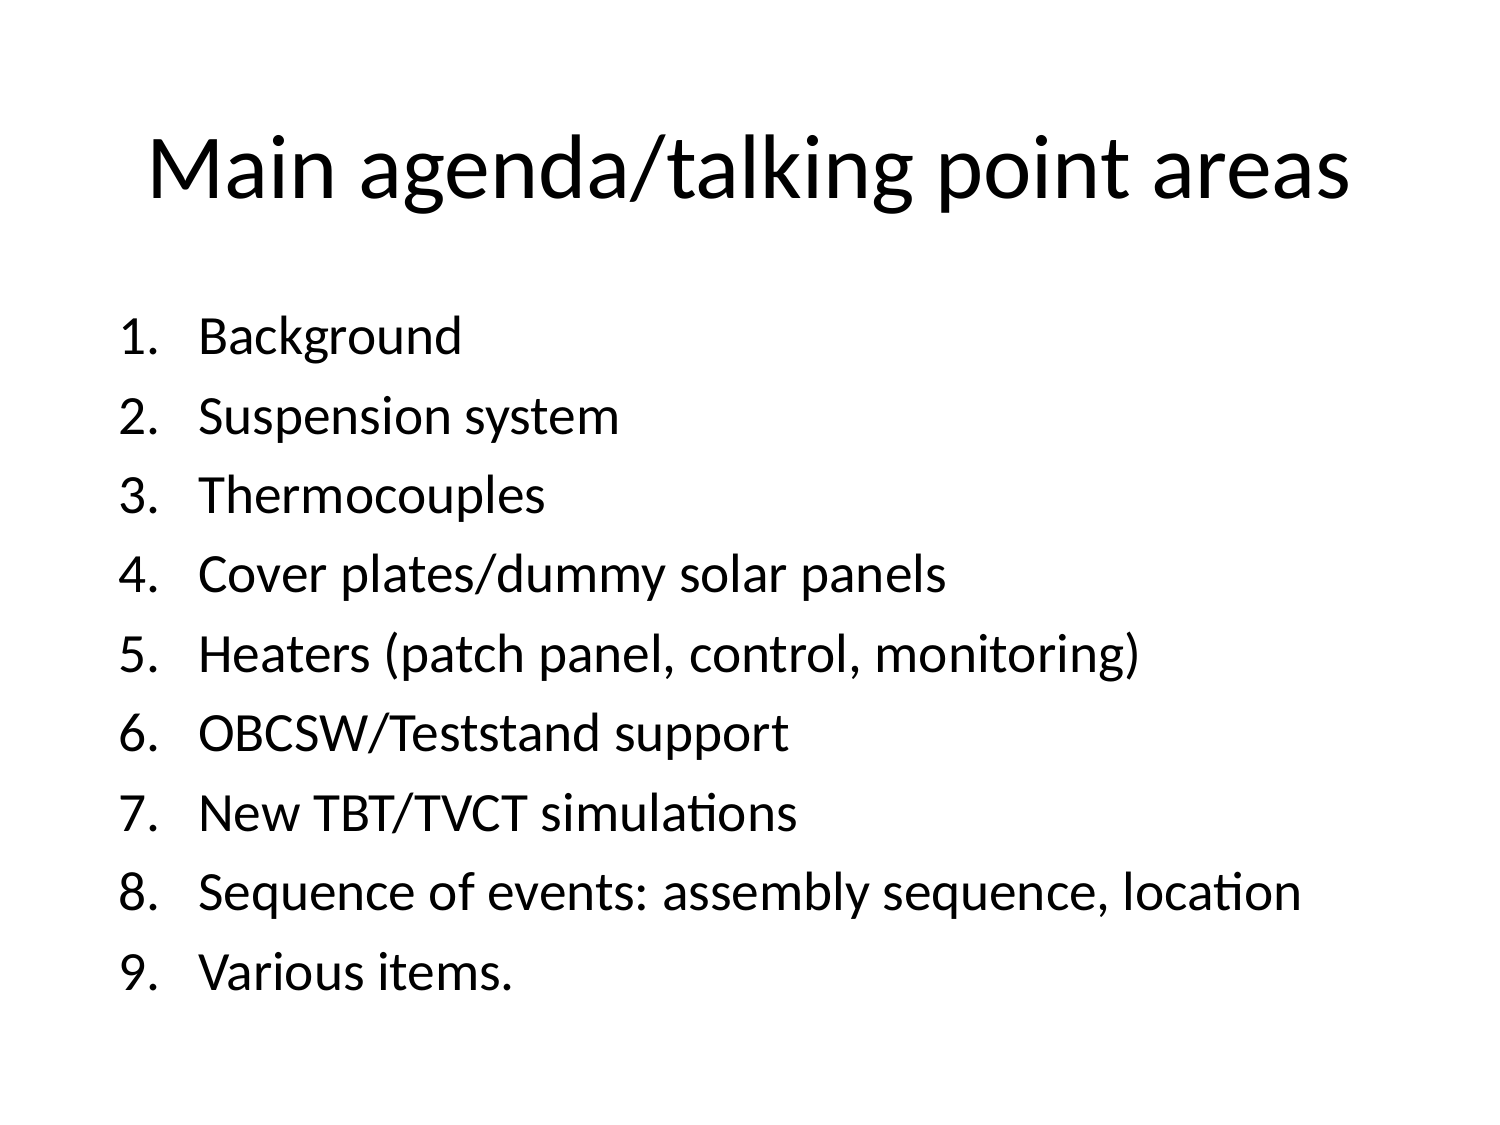

# Main agenda/talking point areas
Background
Suspension system
Thermocouples
Cover plates/dummy solar panels
Heaters (patch panel, control, monitoring)
OBCSW/Teststand support
New TBT/TVCT simulations
Sequence of events: assembly sequence, location
Various items.